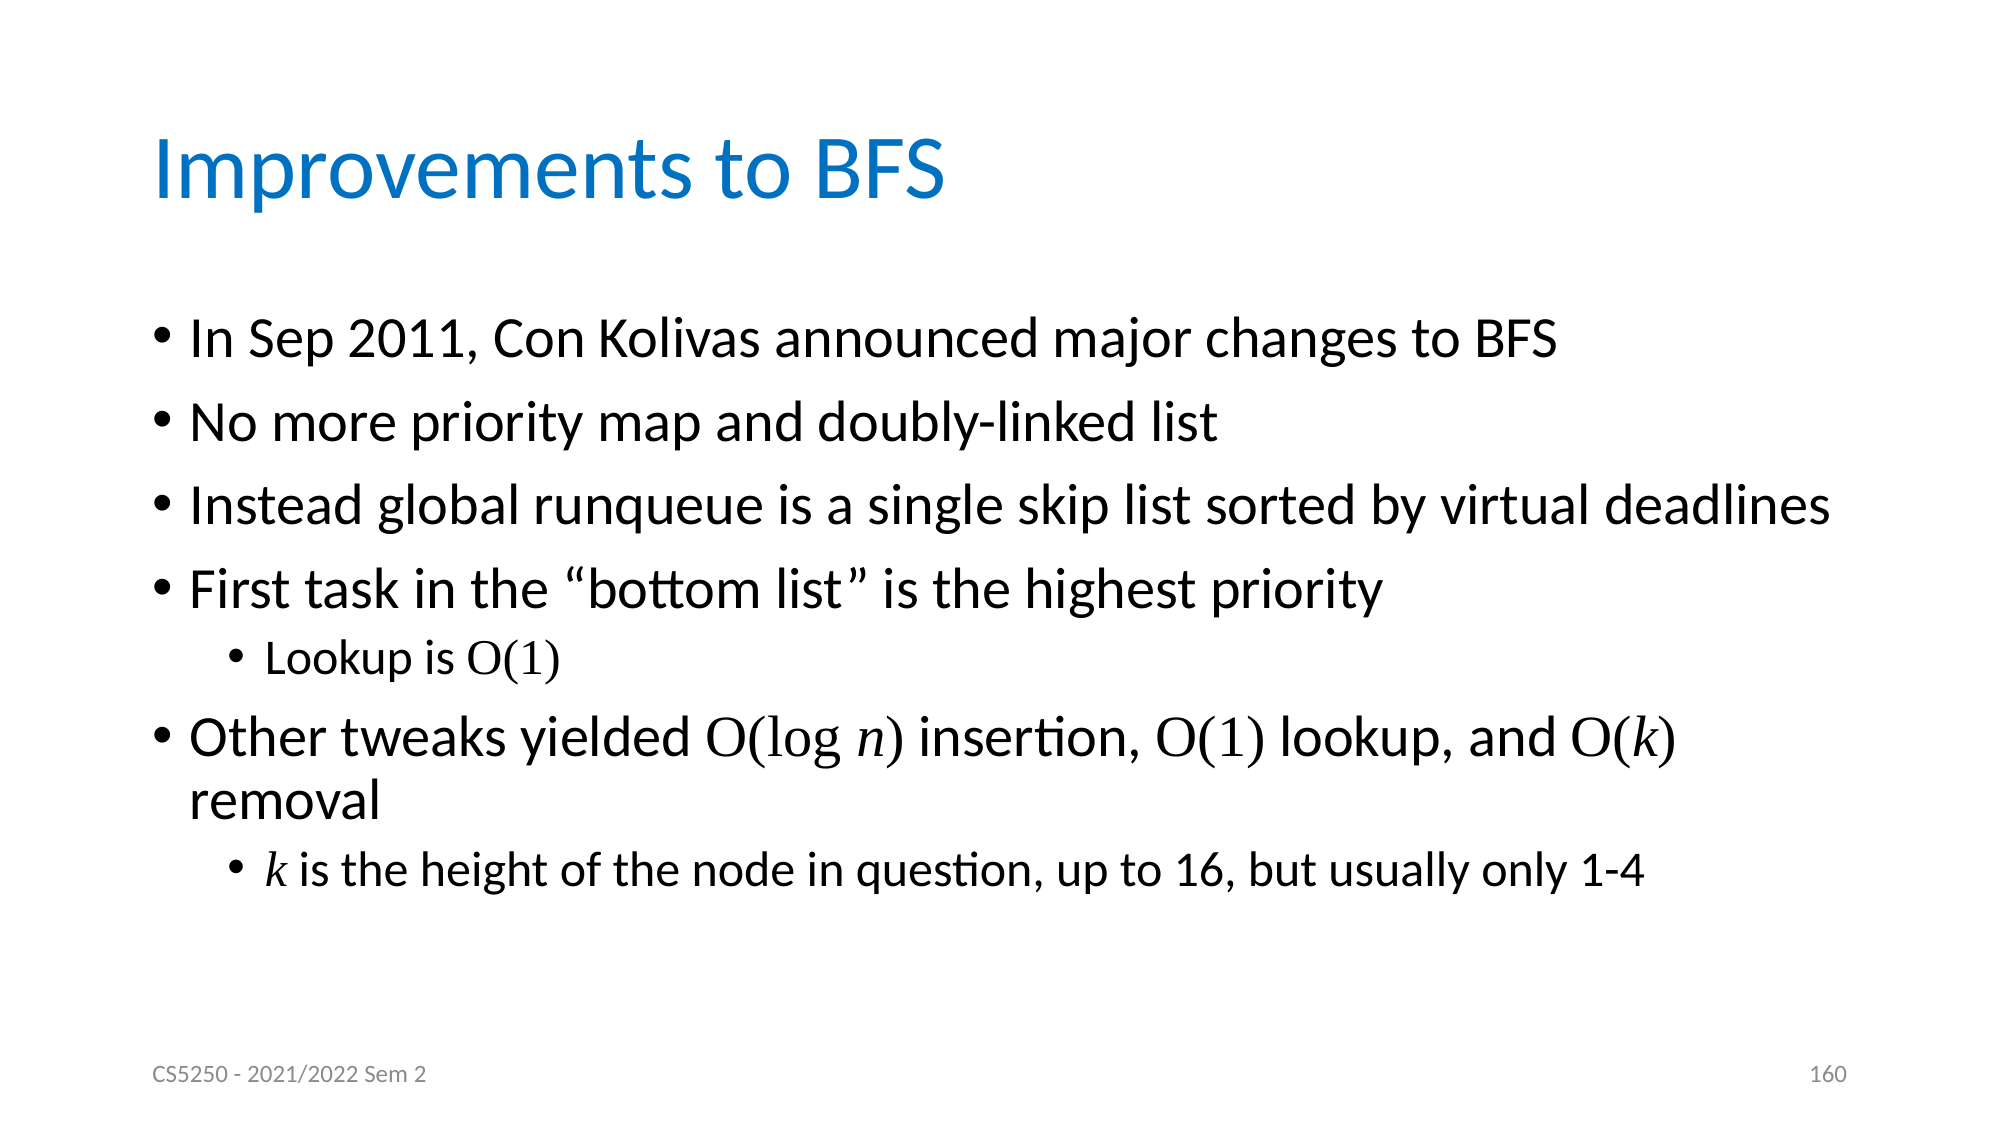

# Improvements to BFS
In Sep 2011, Con Kolivas announced major changes to BFS
No more priority map and doubly-linked list
Instead global runqueue is a single skip list sorted by virtual deadlines
First task in the “bottom list” is the highest priority
Lookup is O(1)
Other tweaks yielded O(log n) insertion, O(1) lookup, and O(k) removal
k is the height of the node in question, up to 16, but usually only 1-4
CS5250 - 2021/2022 Sem 2
160